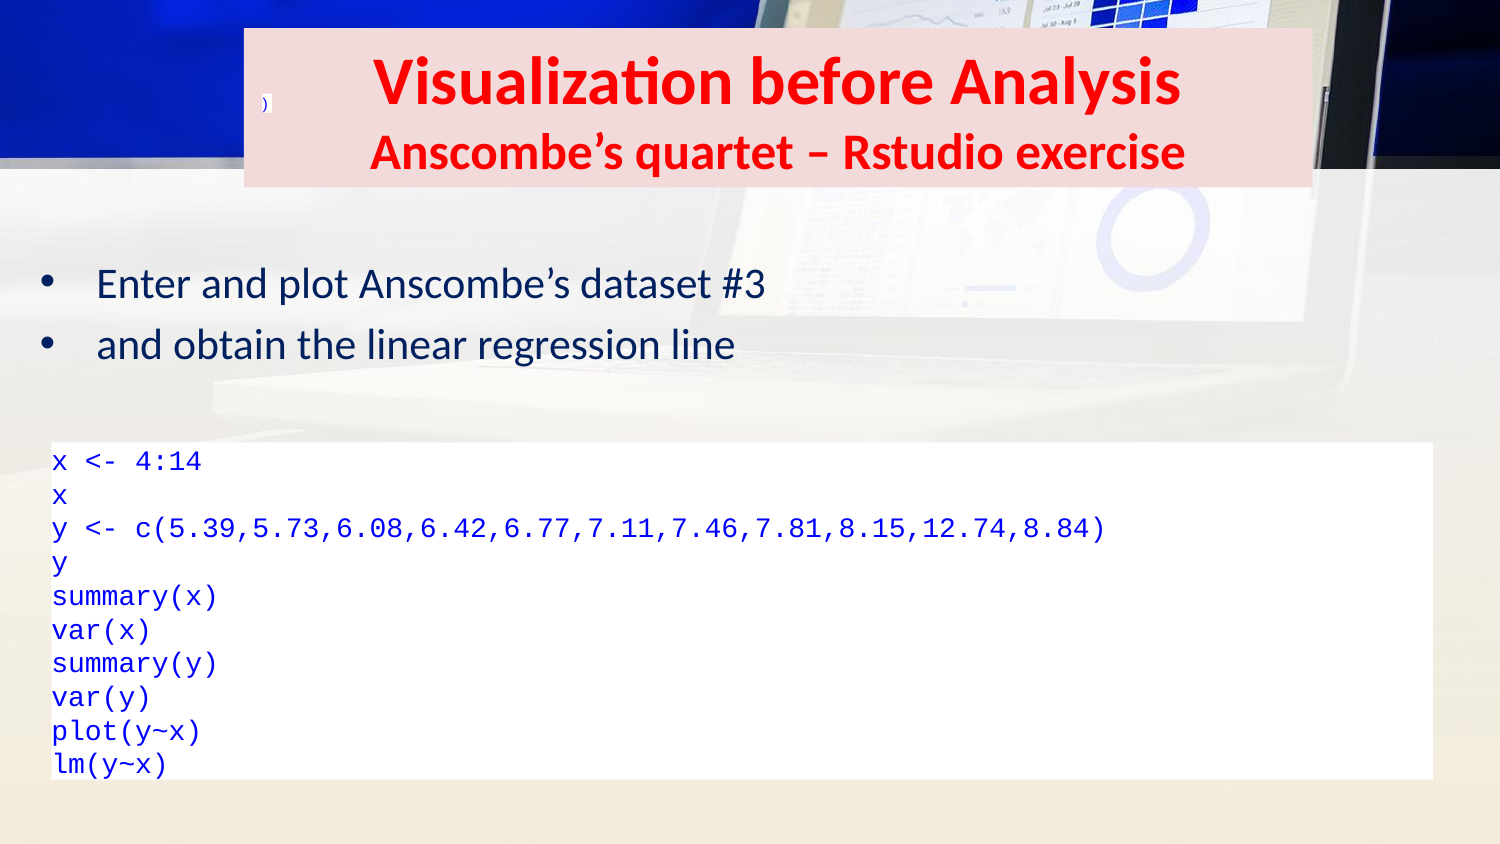

# Visualization before Analysis Anscombe’s quartet – Rstudio exercise
)
Enter and plot Anscombe’s dataset #3
and obtain the linear regression line

x <- 4:14
x
y <- c(5.39,5.73,6.08,6.42,6.77,7.11,7.46,7.81,8.15,12.74,8.84)
y
summary(x)
var(x)
summary(y)
var(y)
plot(y~x)
lm(y~x)